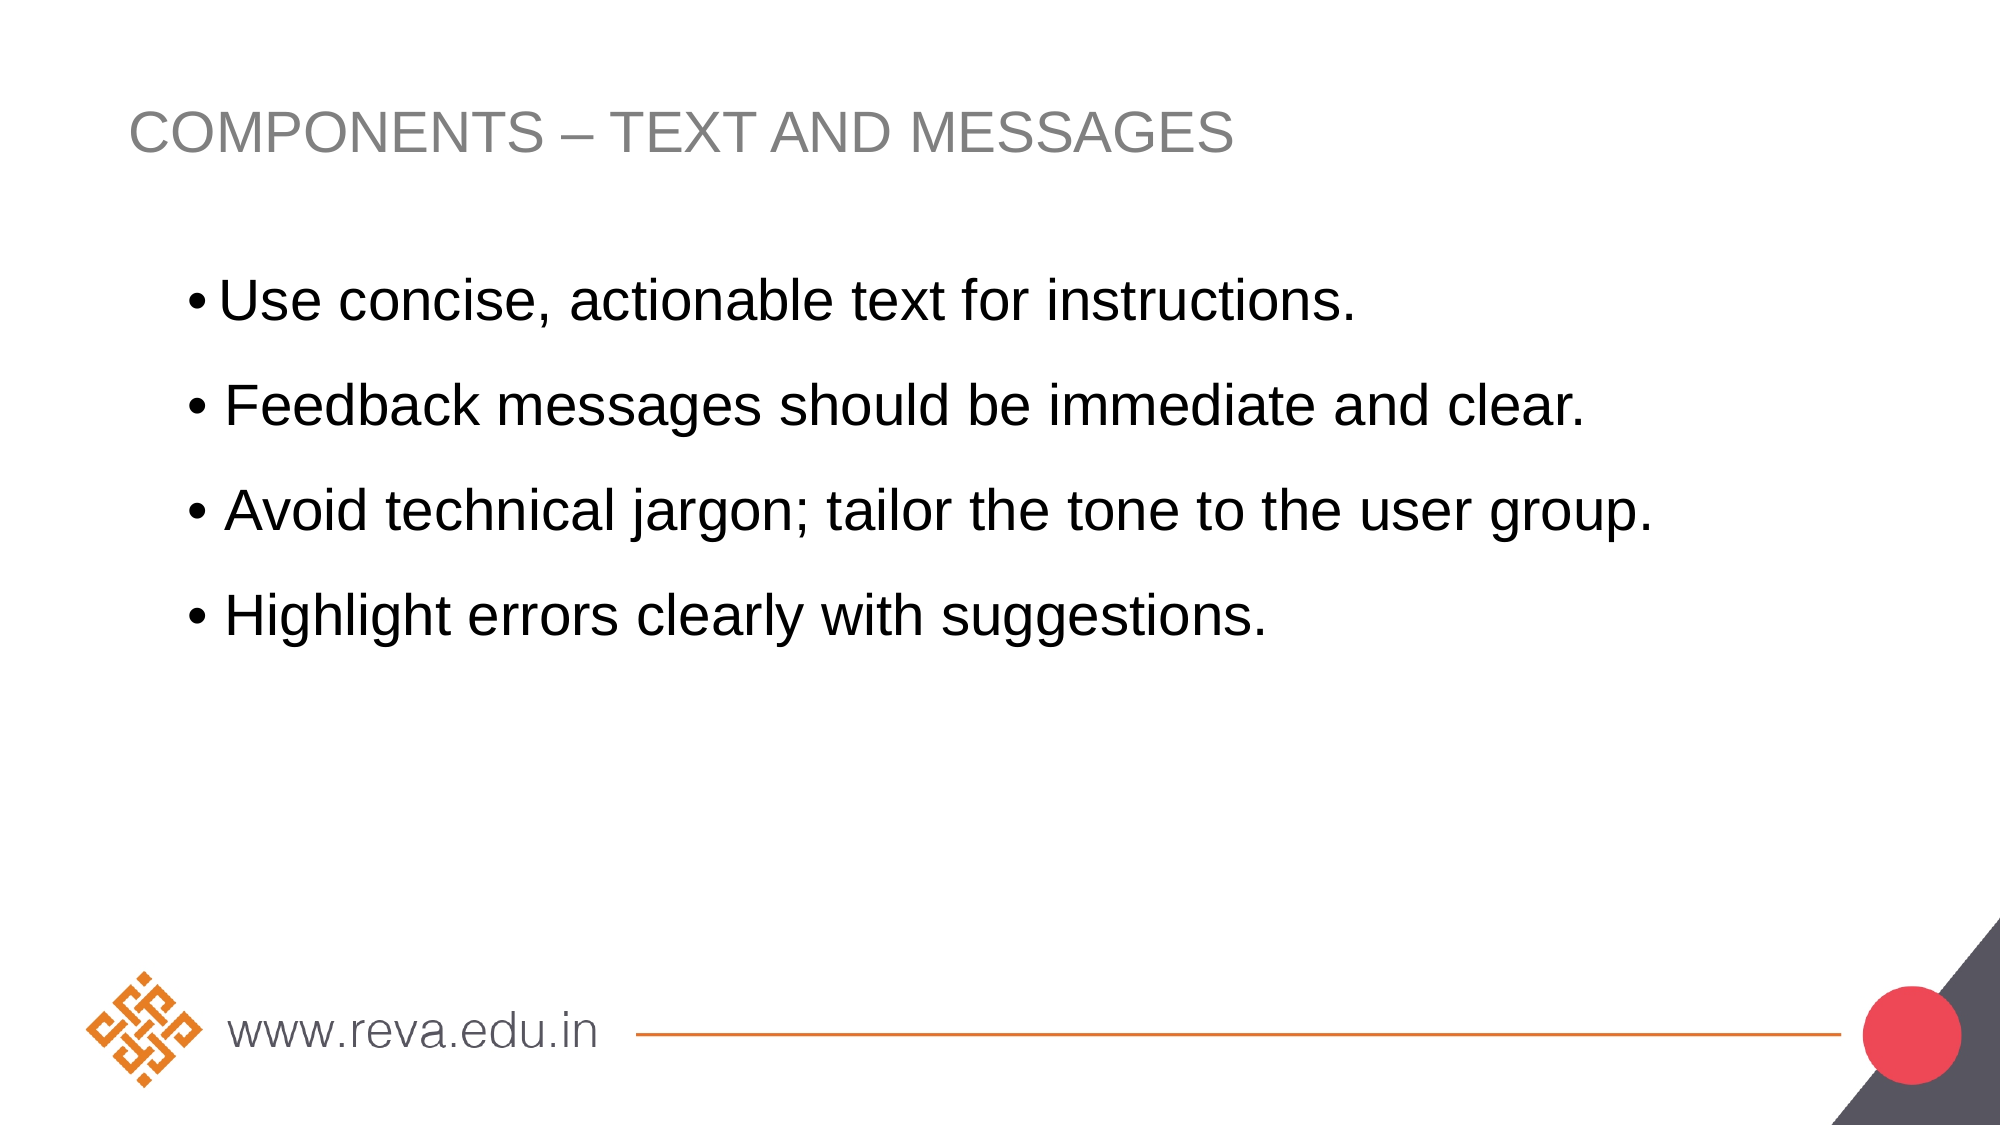

# Components – Text and Messages
• Use concise, actionable text for instructions.
• Feedback messages should be immediate and clear.
• Avoid technical jargon; tailor the tone to the user group.
• Highlight errors clearly with suggestions.